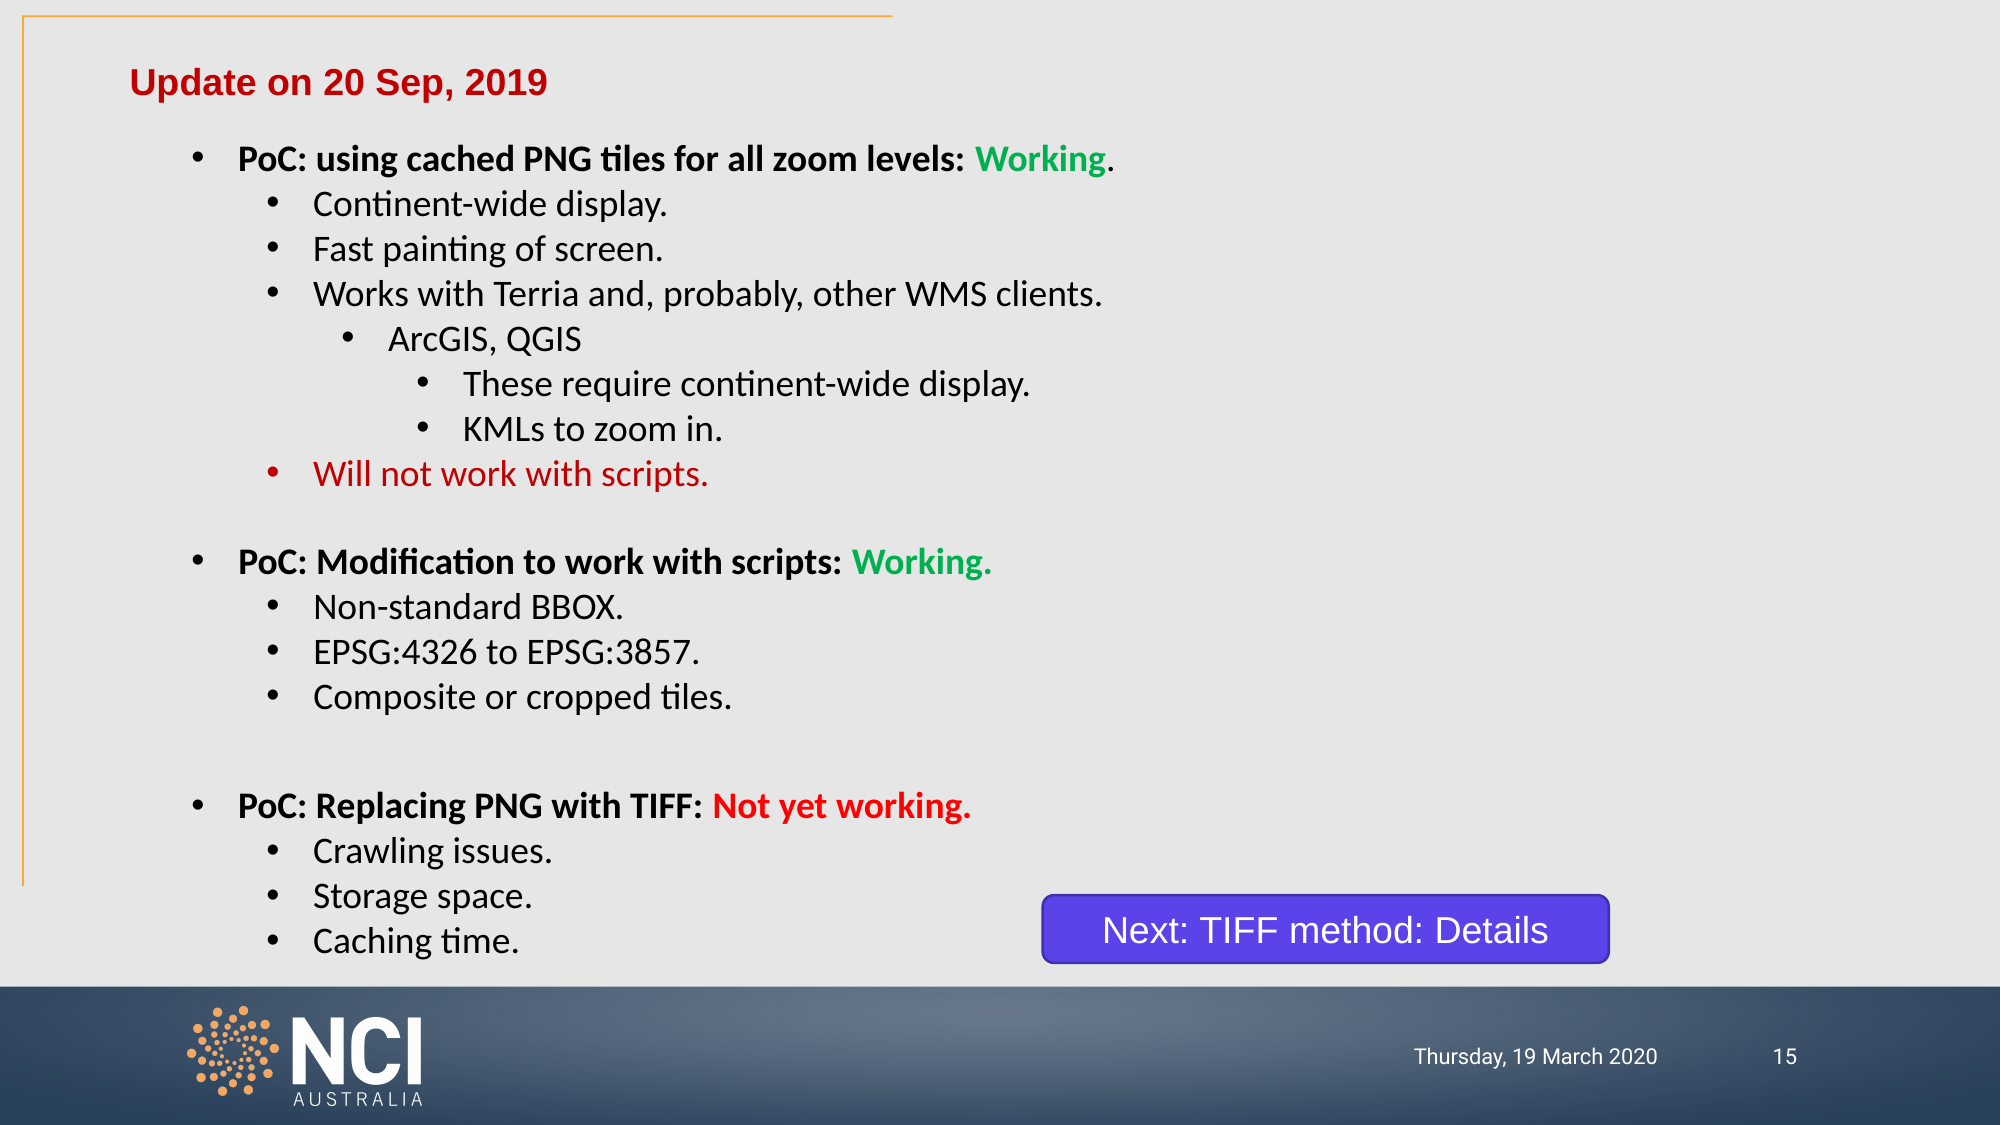

Update on 20 Sep, 2019
PoC: using cached PNG tiles for all zoom levels: Working.
Continent-wide display.
Fast painting of screen.
Works with Terria and, probably, other WMS clients.
ArcGIS, QGIS
These require continent-wide display.
KMLs to zoom in.
Will not work with scripts.
PoC: Modification to work with scripts: Working.
Non-standard BBOX.
EPSG:4326 to EPSG:3857.
Composite or cropped tiles.
PoC: Replacing PNG with TIFF: Not yet working.
Crawling issues.
Storage space.
Caching time.
Next: TIFF method: Details
15
Thursday, 19 March 2020